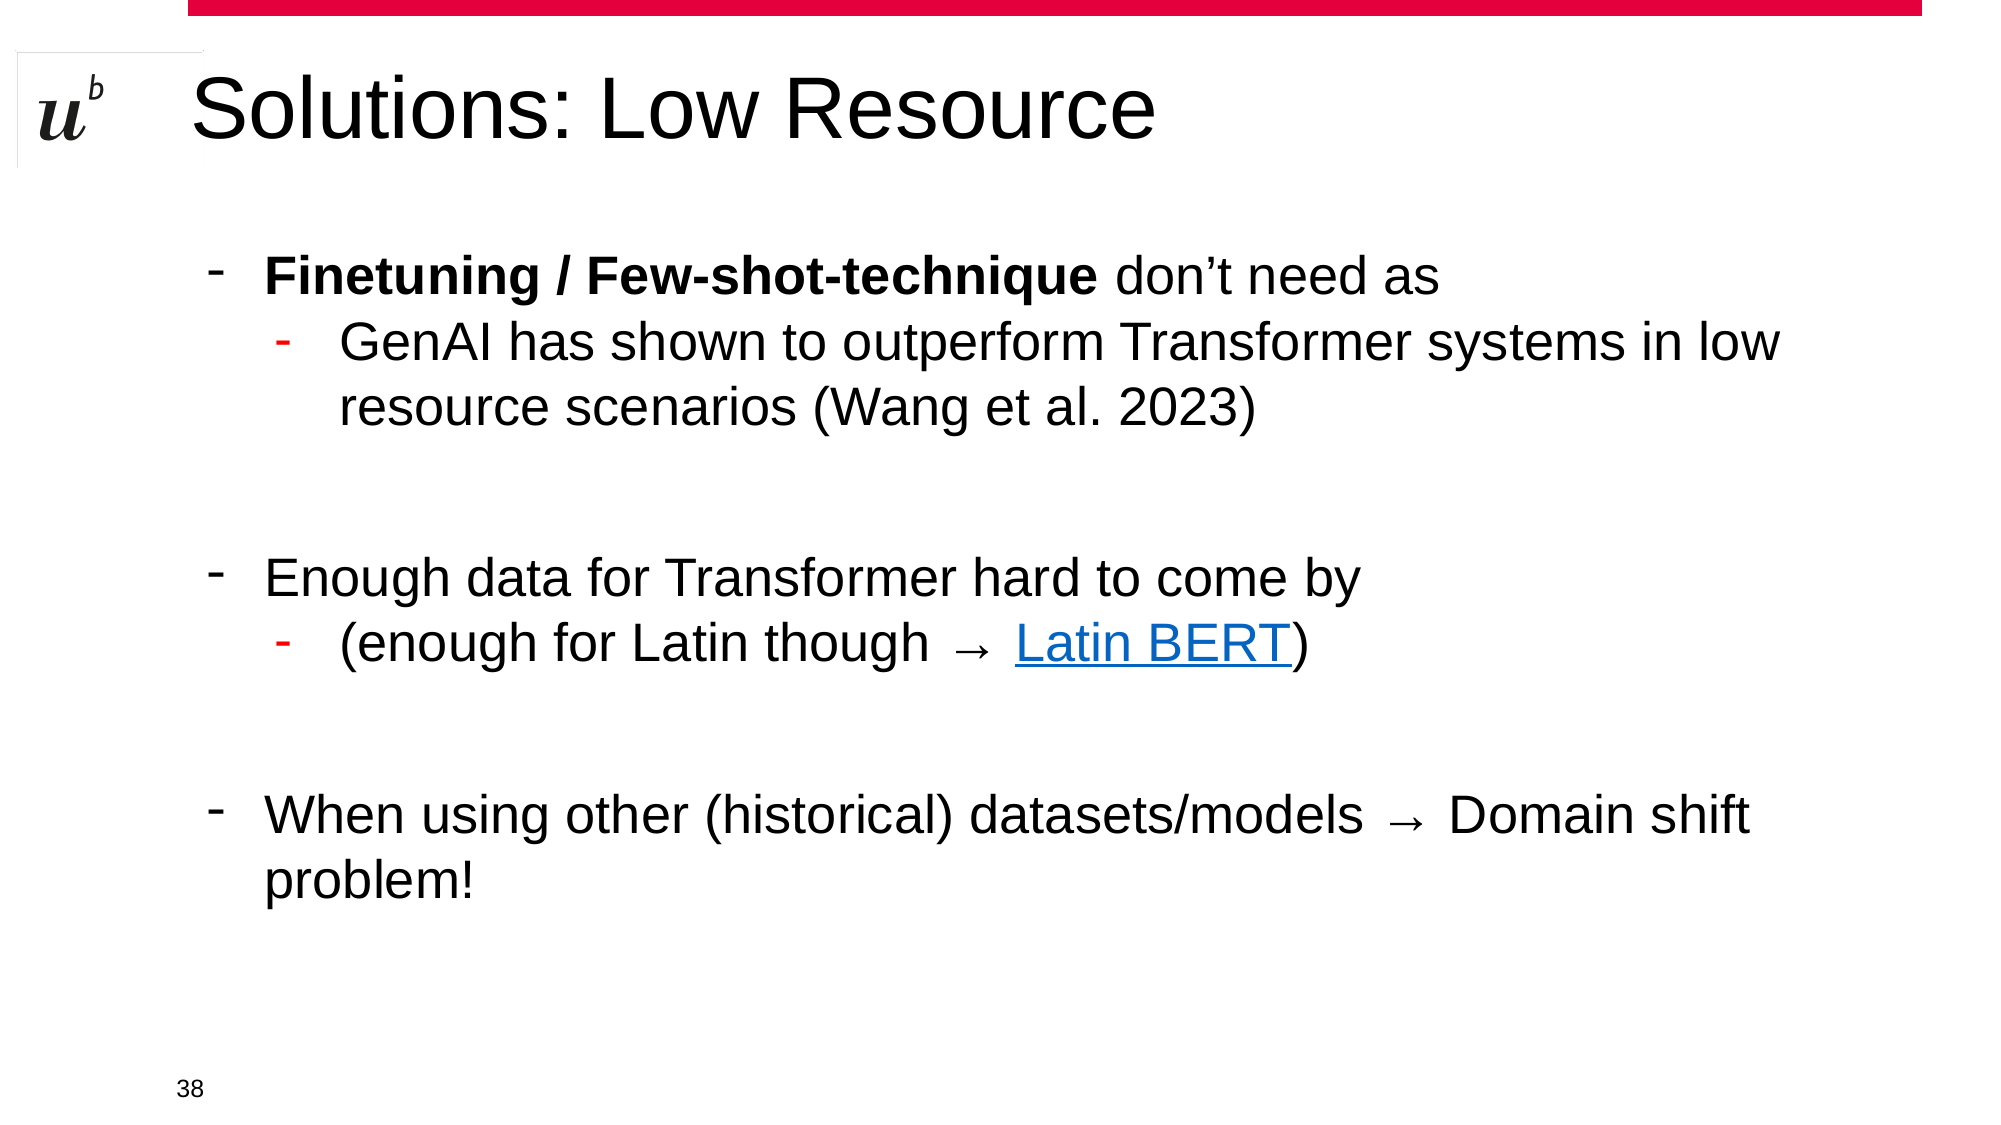

# Solutions: Low Resource
Finetuning / Few-shot-technique don’t need as
GenAI has shown to outperform Transformer systems in low resource scenarios (Wang et al. 2023)

Enough data for Transformer hard to come by
(enough for Latin though → Latin BERT)

When using other (historical) datasets/models → Domain shift problem!
38